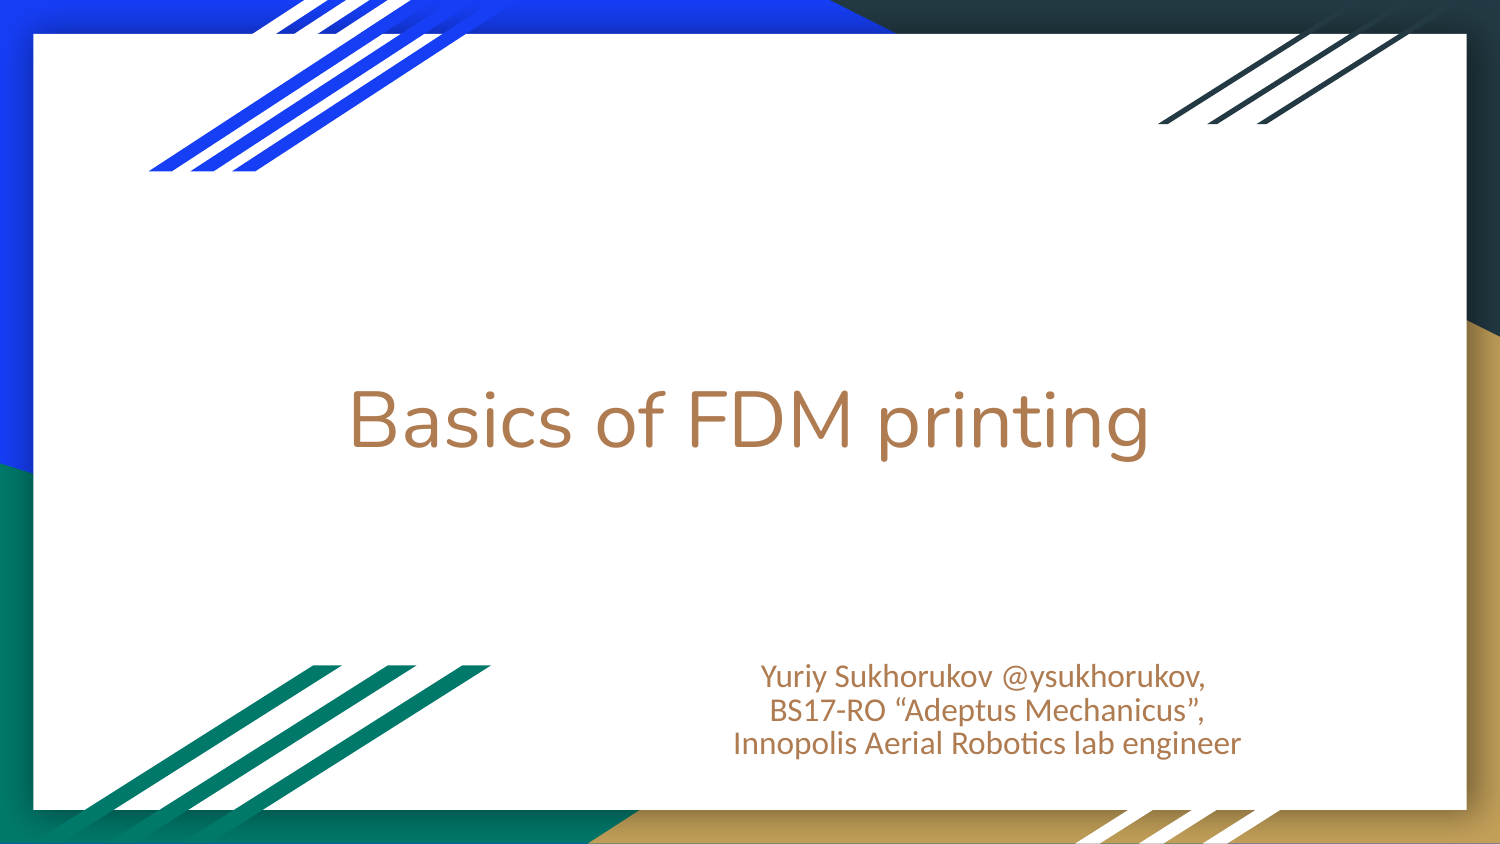

# Basics of FDM printing
Yuriy Sukhorukov @ysukhorukov,
BS17-RO “Adeptus Mechanicus”,
Innopolis Aerial Robotics lab engineer